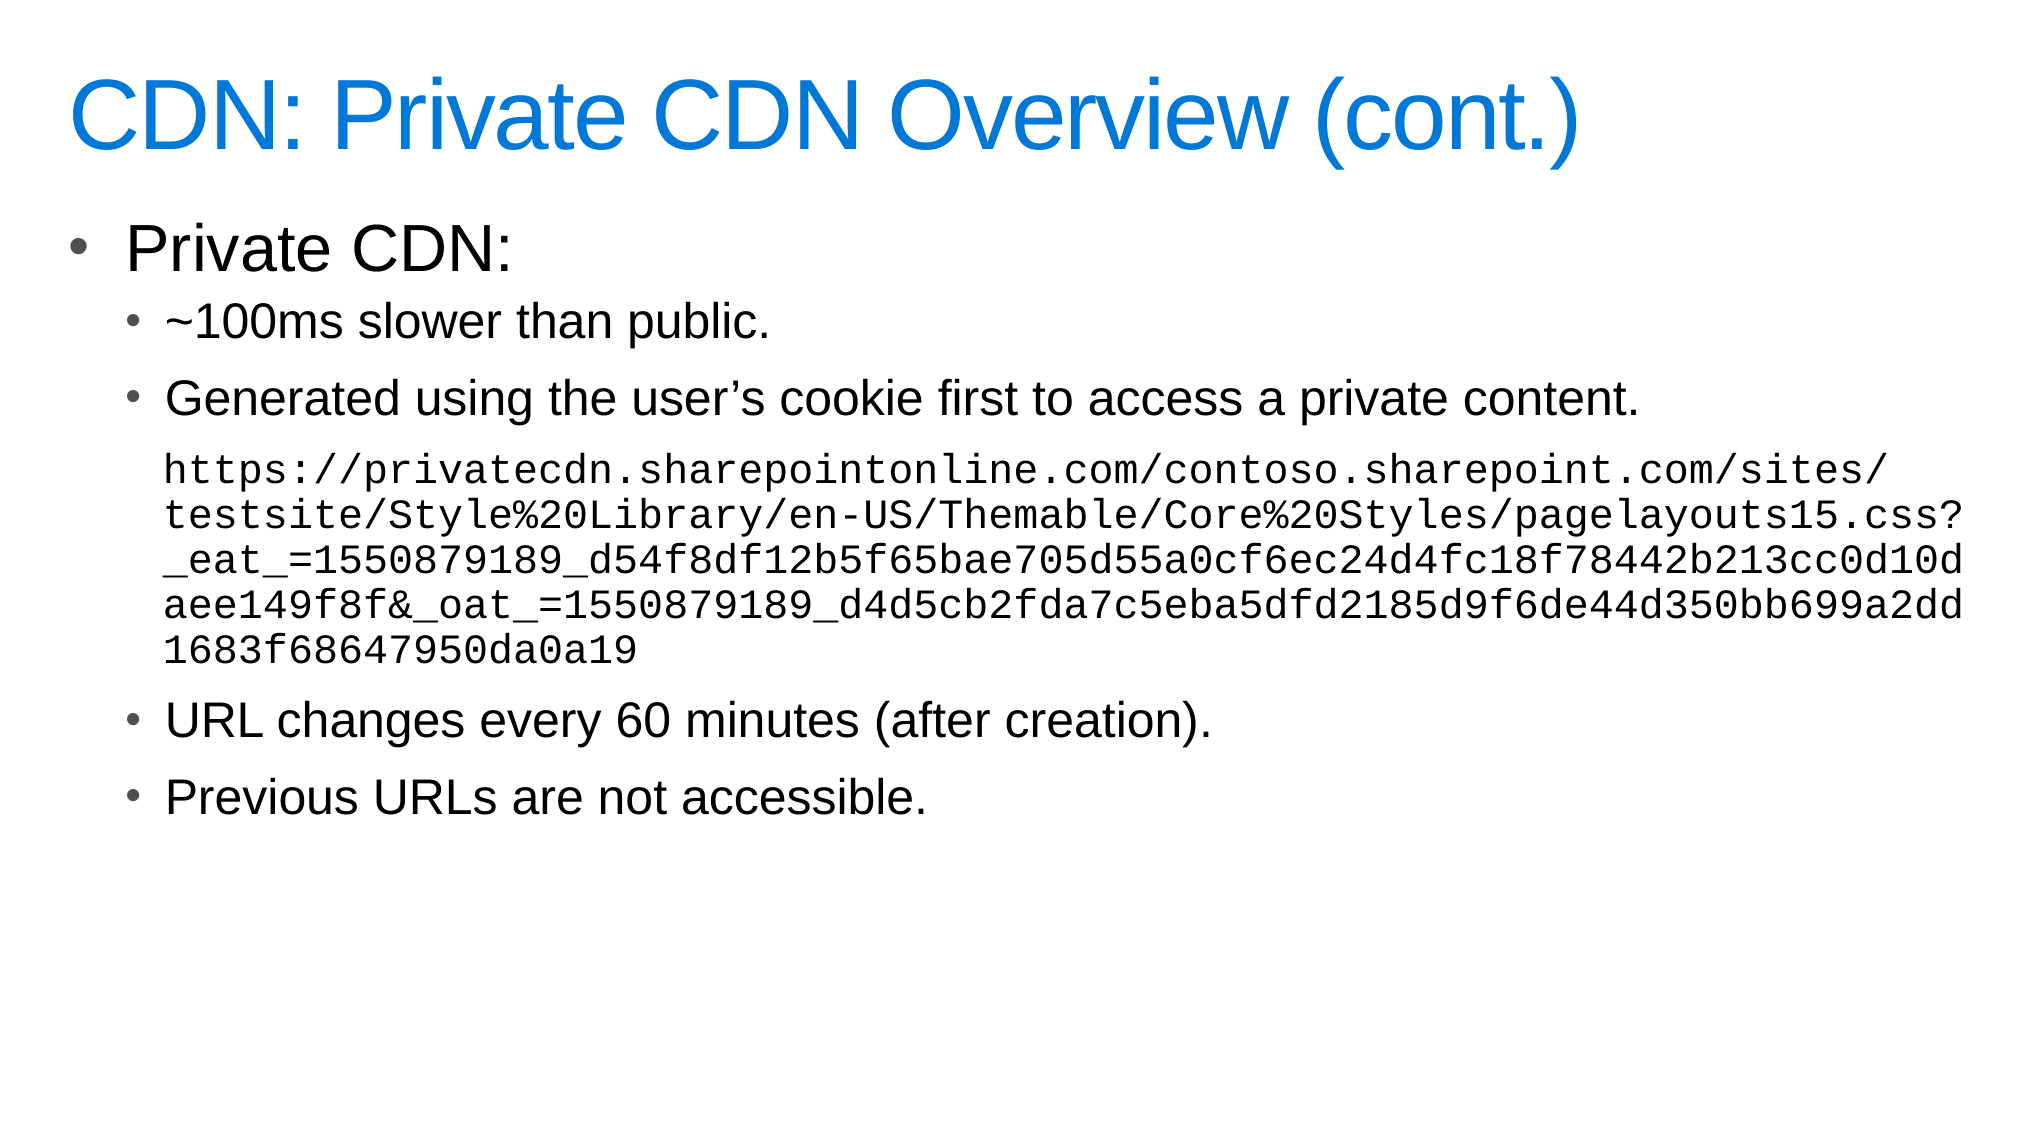

# CDN: Private CDN Overview (cont.)
Private CDN:
~100ms slower than public.
Generated using the user’s cookie first to access a private content.
https://privatecdn.sharepointonline.com/contoso.sharepoint.com/sites/testsite/Style%20Library/en-US/Themable/Core%20Styles/pagelayouts15.css?_eat_=1550879189_d54f8df12b5f65bae705d55a0cf6ec24d4fc18f78442b213cc0d10daee149f8f&_oat_=1550879189_d4d5cb2fda7c5eba5dfd2185d9f6de44d350bb699a2dd1683f68647950da0a19
URL changes every 60 minutes (after creation).
Previous URLs are not accessible.